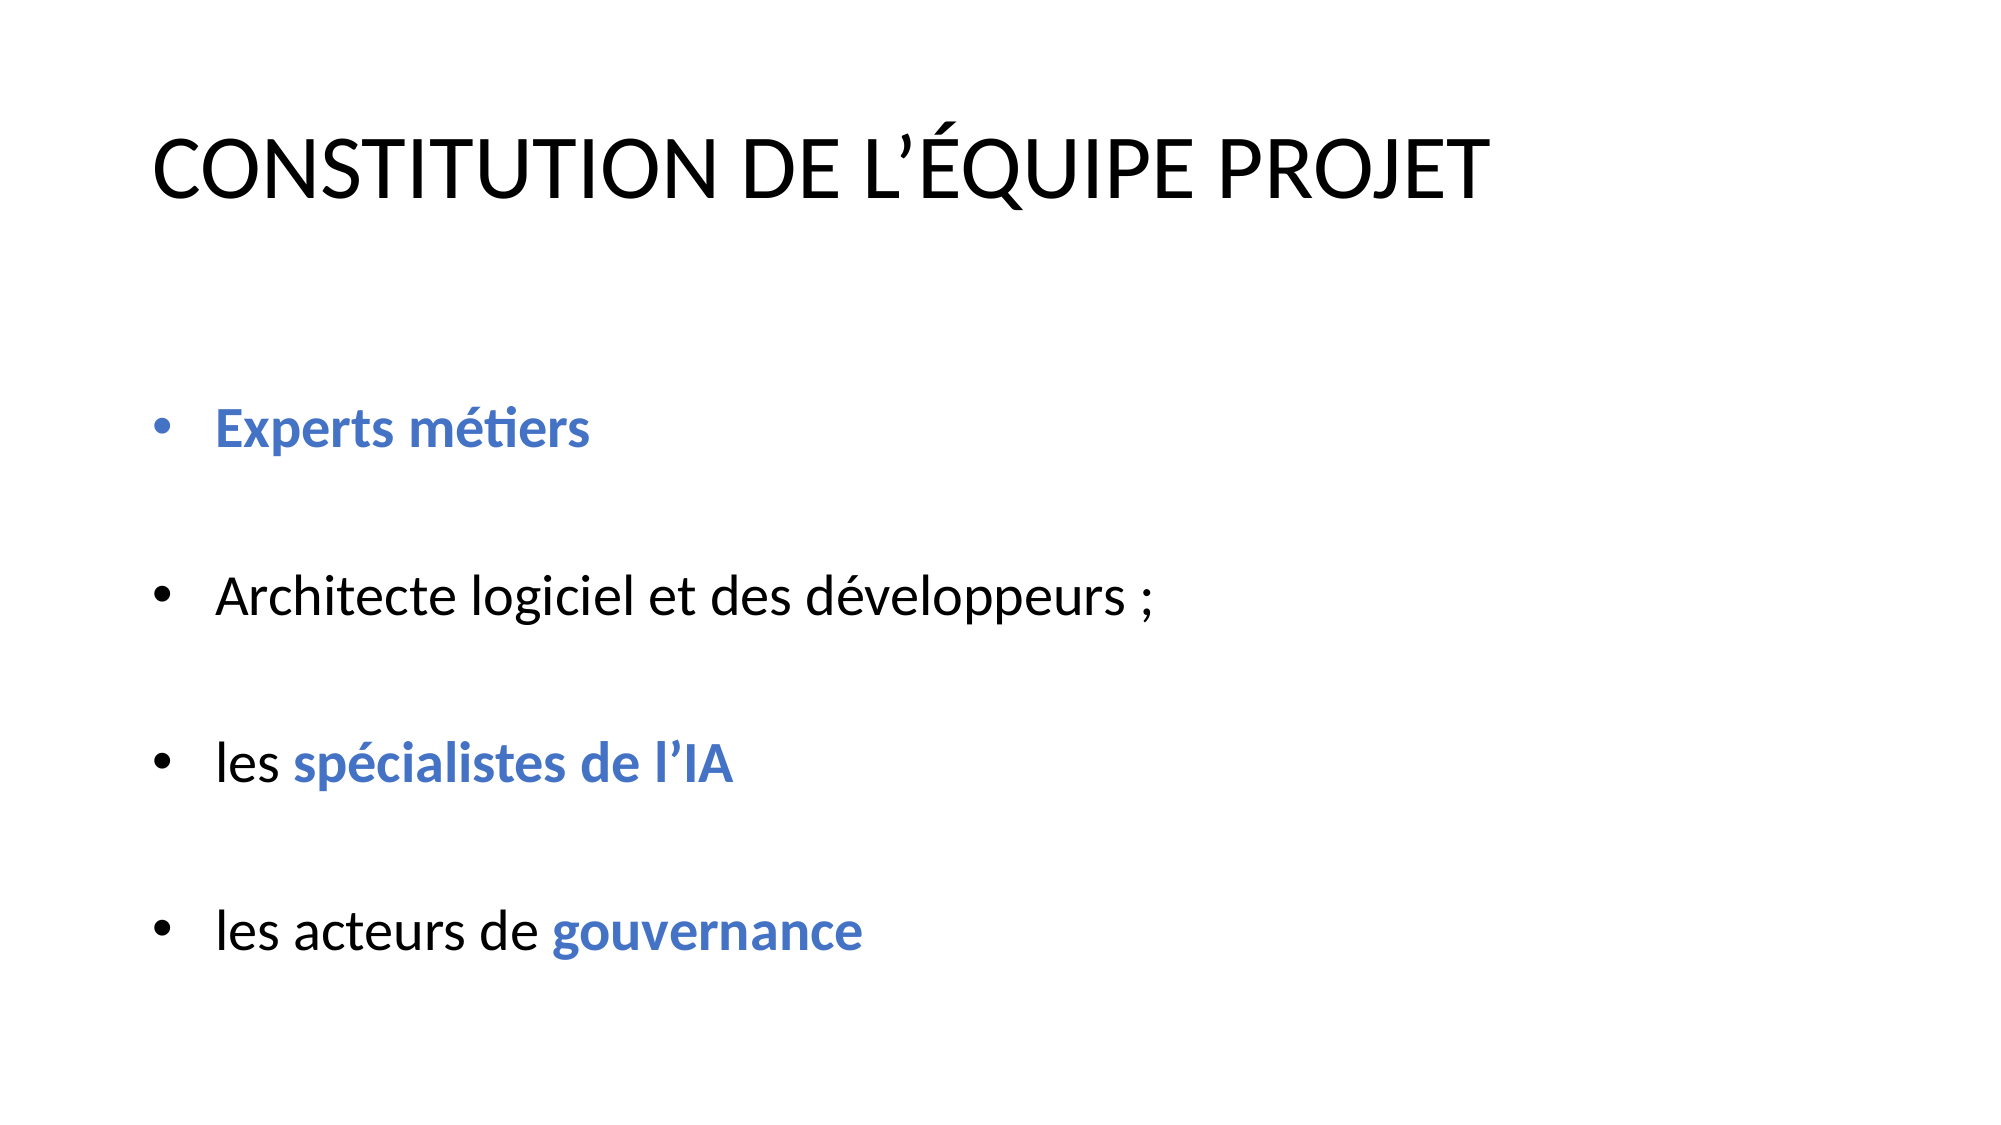

# CONSTITUTION DE L’ÉQUIPE PROJET

Experts métiers

Architecte logiciel et des développeurs ;

les spécialistes de l’IA

les acteurs de gouvernance